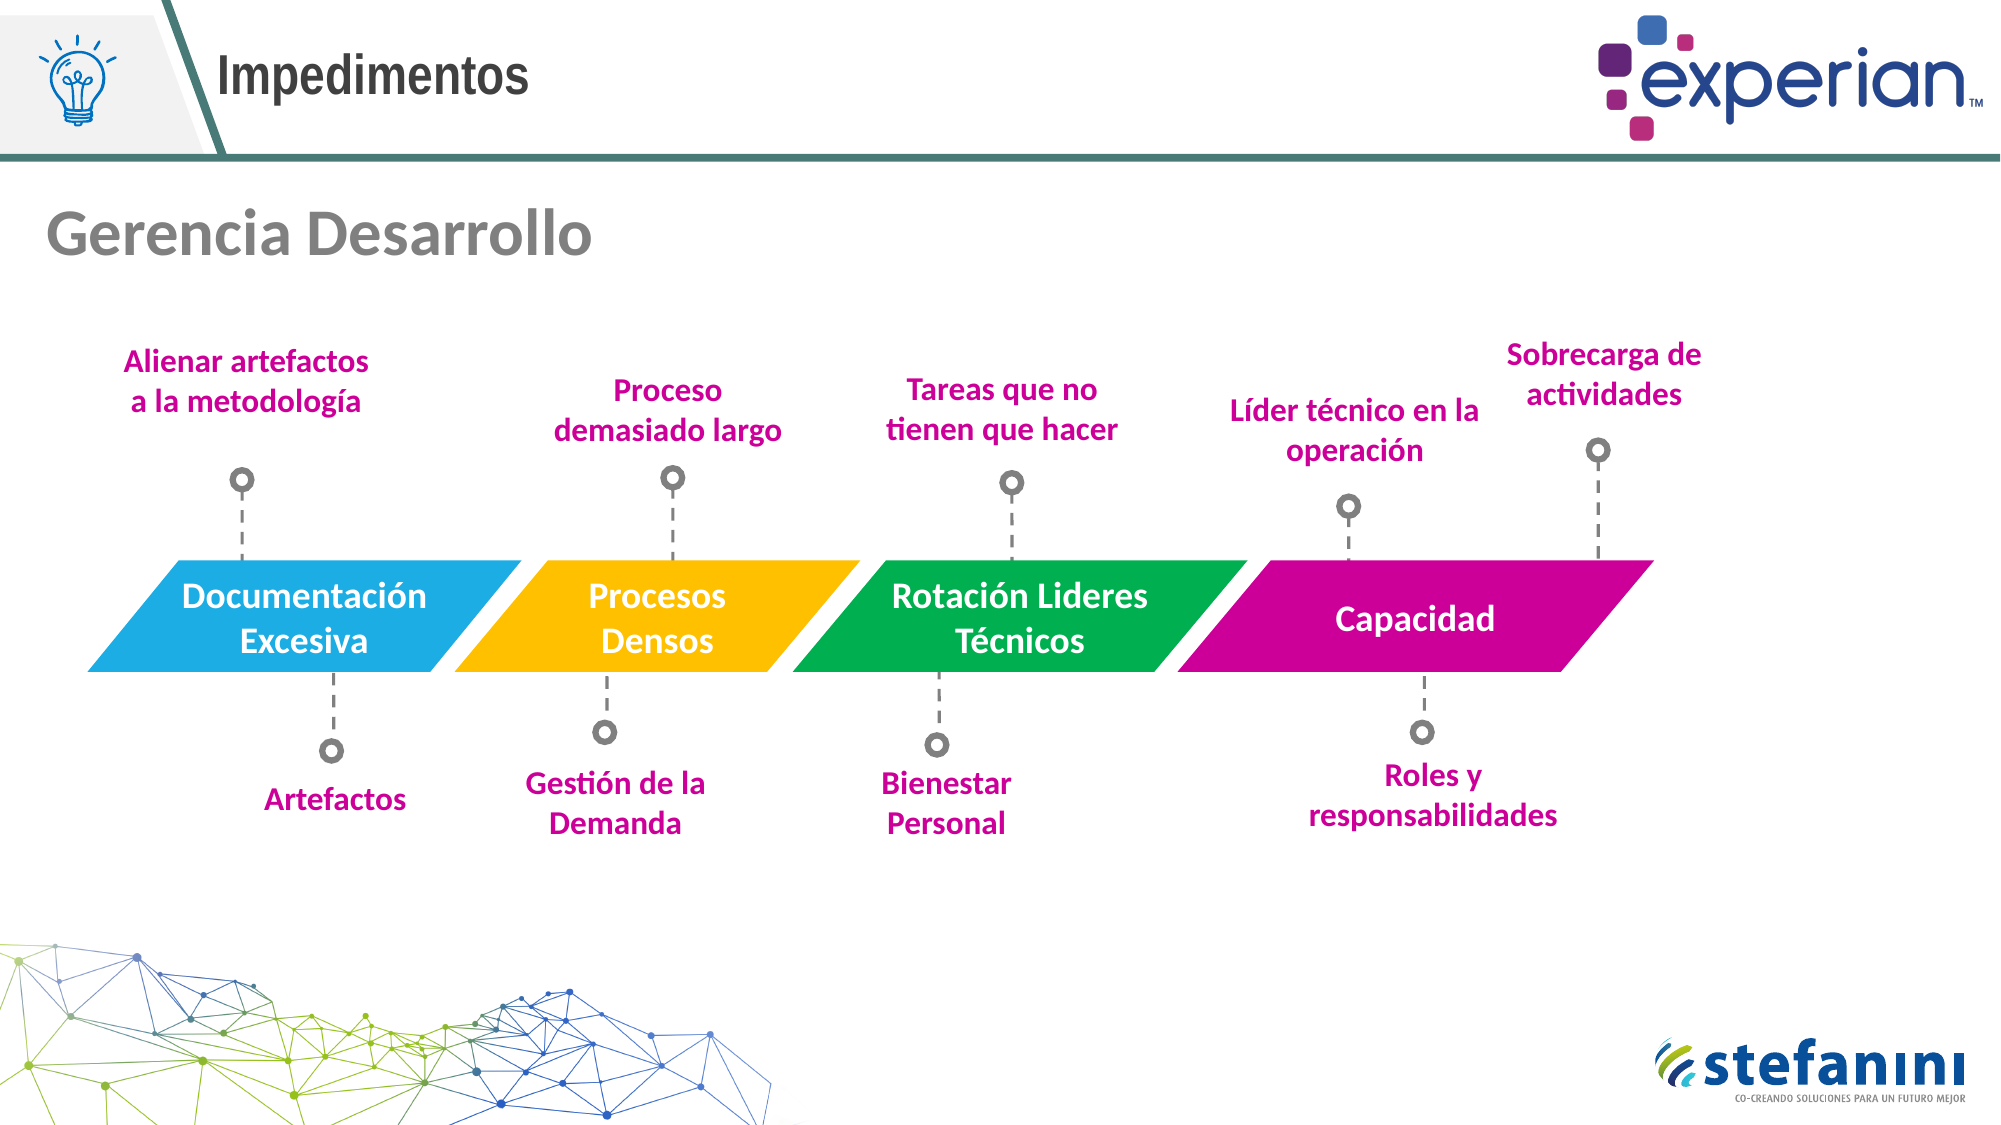

# Impedimentos
Gerencia Desarrollo
Sobrecarga de actividades

Alienar artefactos a la metodología

Tareas que no tienen que hacer

Proceso demasiado largo

Líder técnico en la operación

Documentación Excesiva
Procesos Densos
Rotación Lideres Técnicos
Capacidad

Gestión de la Demanda

Roles y responsabilidades

Bienestar Personal

Artefactos